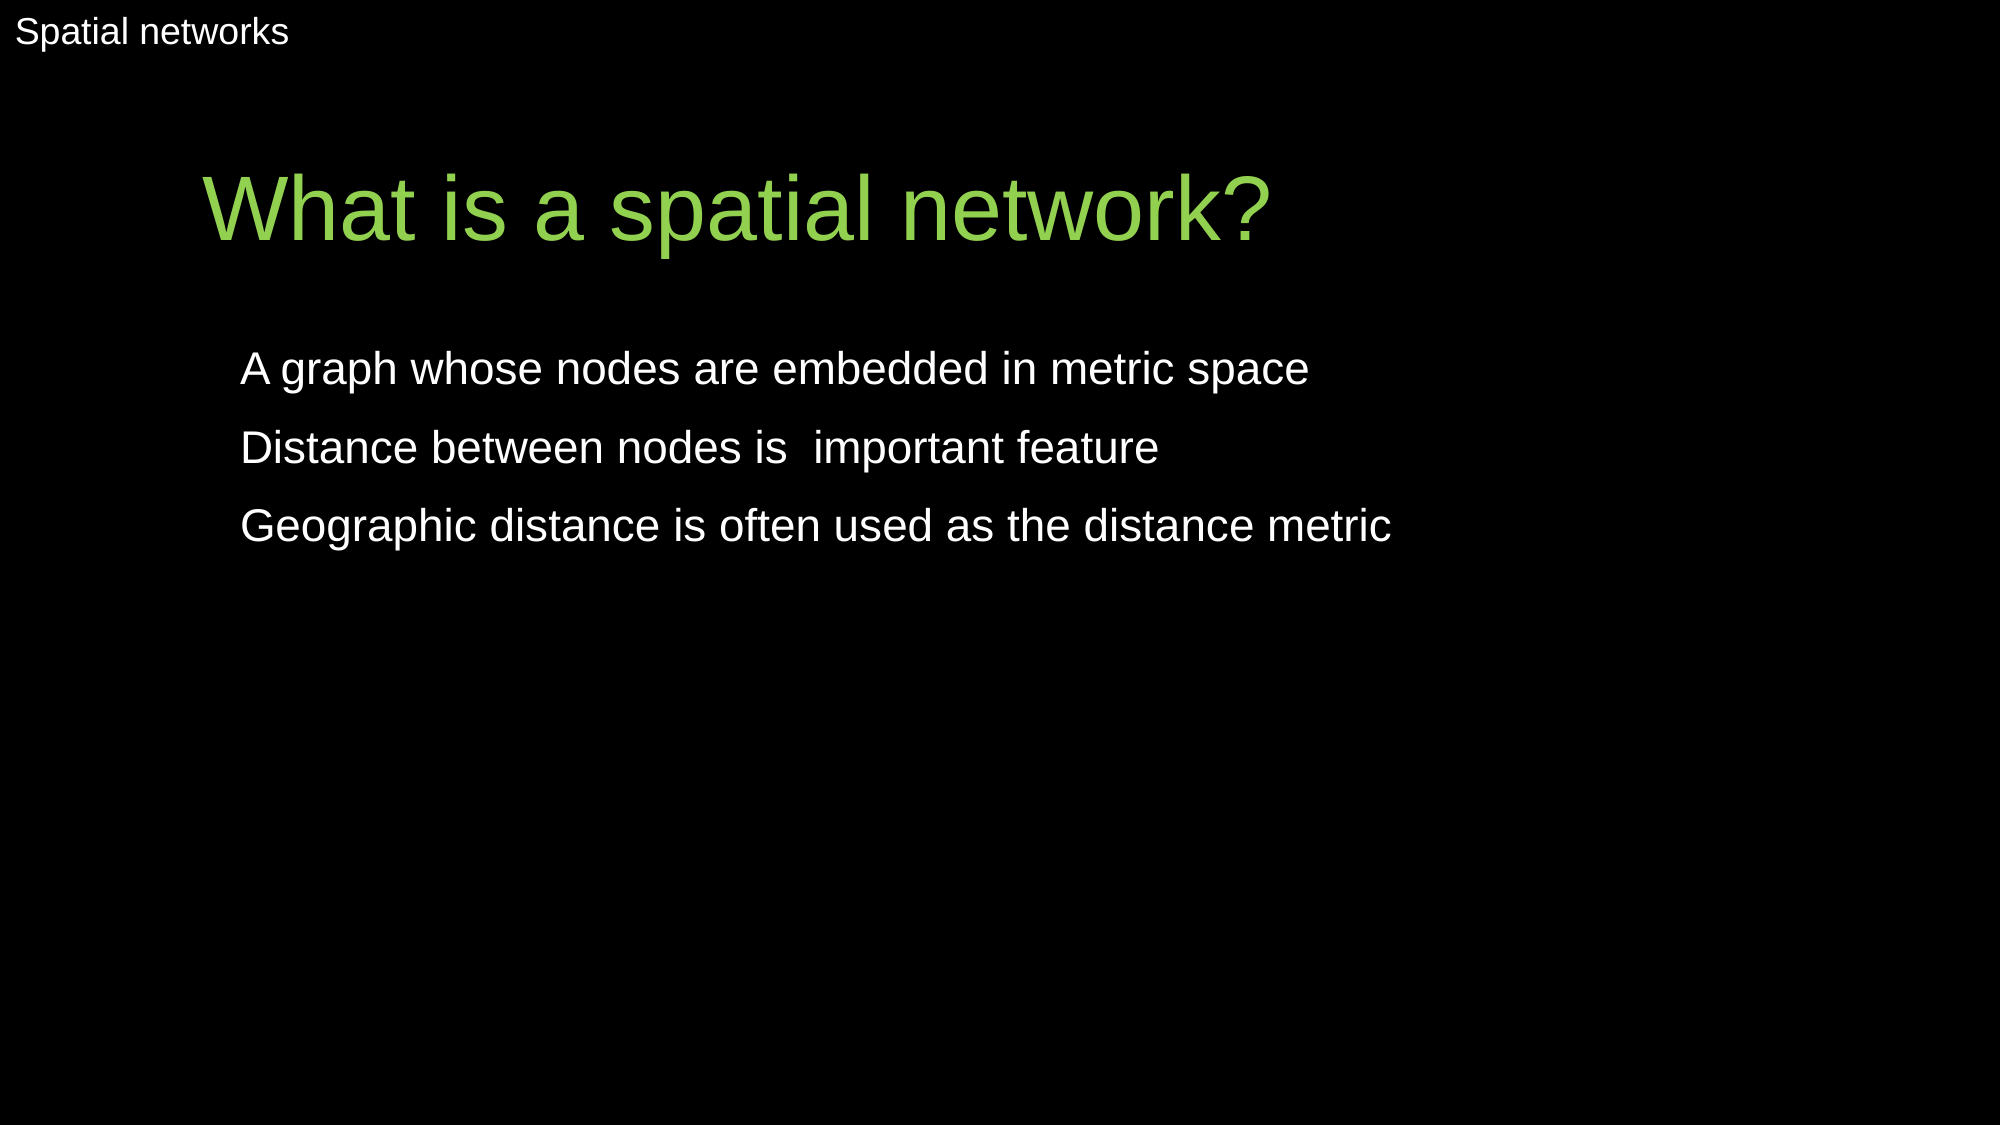

Spatial networks
What is a spatial network?
A graph whose nodes are embedded in metric space
Distance between nodes is  important feature
Geographic distance is often used as the distance metric

https://arxiv.org/pdf/1010.0302v2.pdf